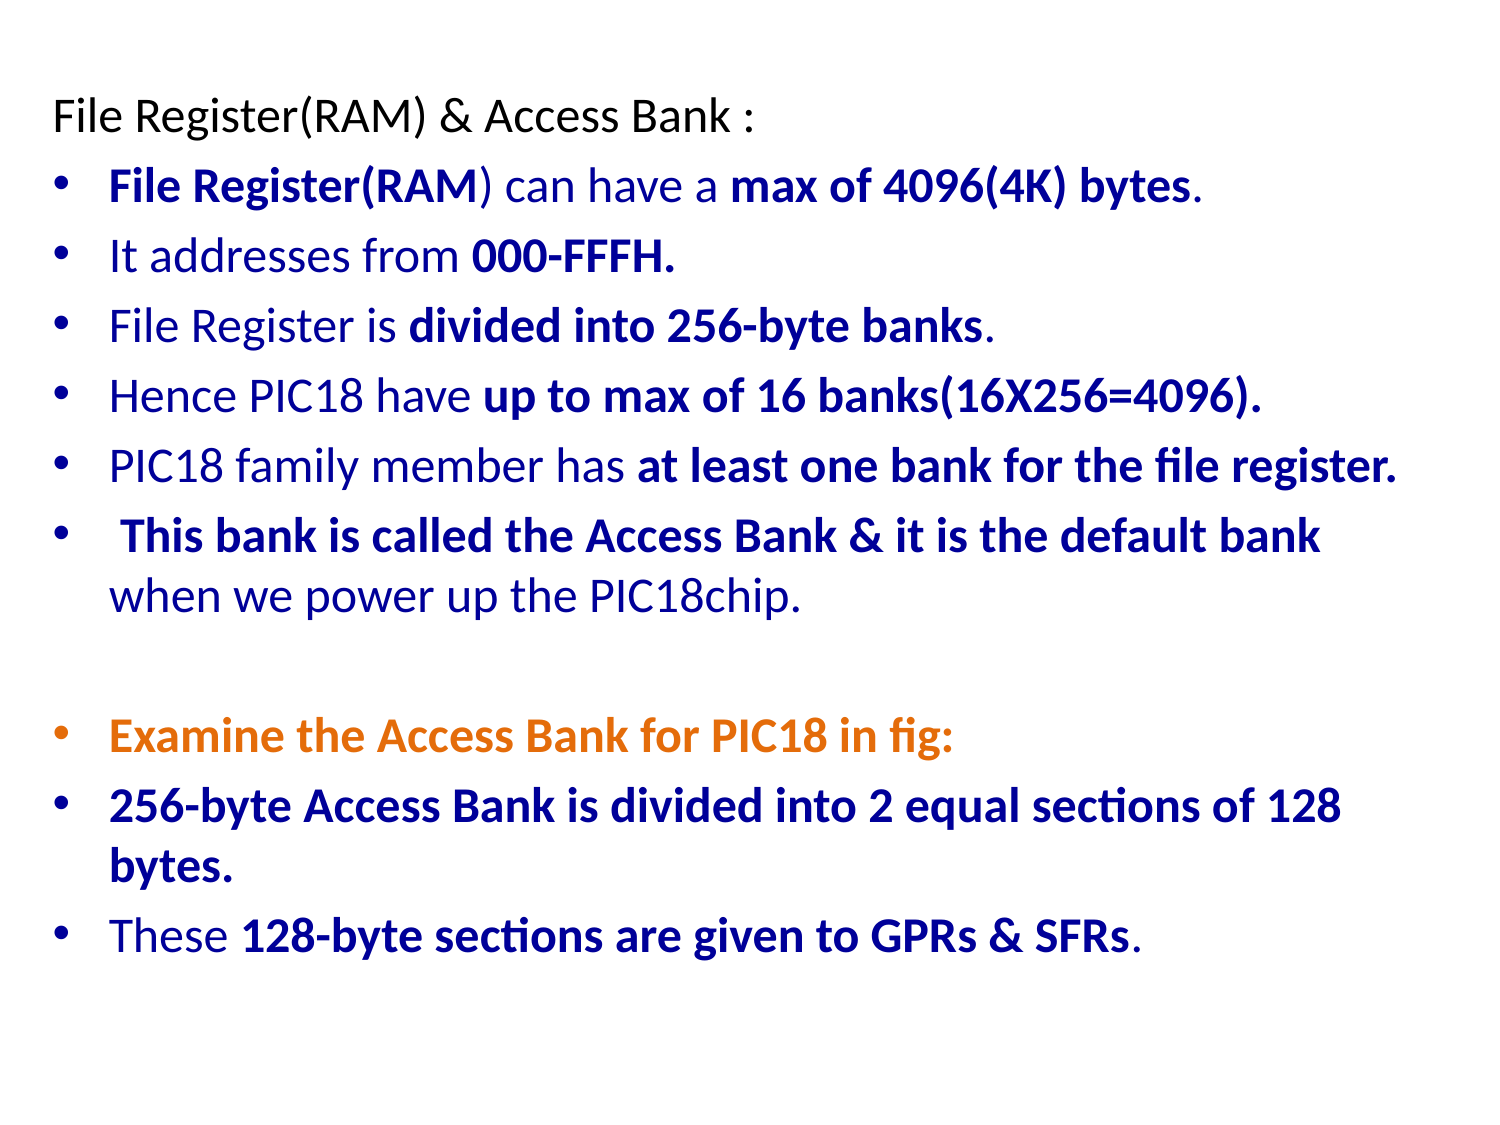

File Register(RAM) & Access Bank :
File Register(RAM) can have a max of 4096(4K) bytes.
It addresses from 000-FFFH.
File Register is divided into 256-byte banks.
Hence PIC18 have up to max of 16 banks(16X256=4096).
PIC18 family member has at least one bank for the file register.
 This bank is called the Access Bank & it is the default bank when we power up the PIC18chip.

Examine the Access Bank for PIC18 in fig:
256-byte Access Bank is divided into 2 equal sections of 128 bytes.
These 128-byte sections are given to GPRs & SFRs.